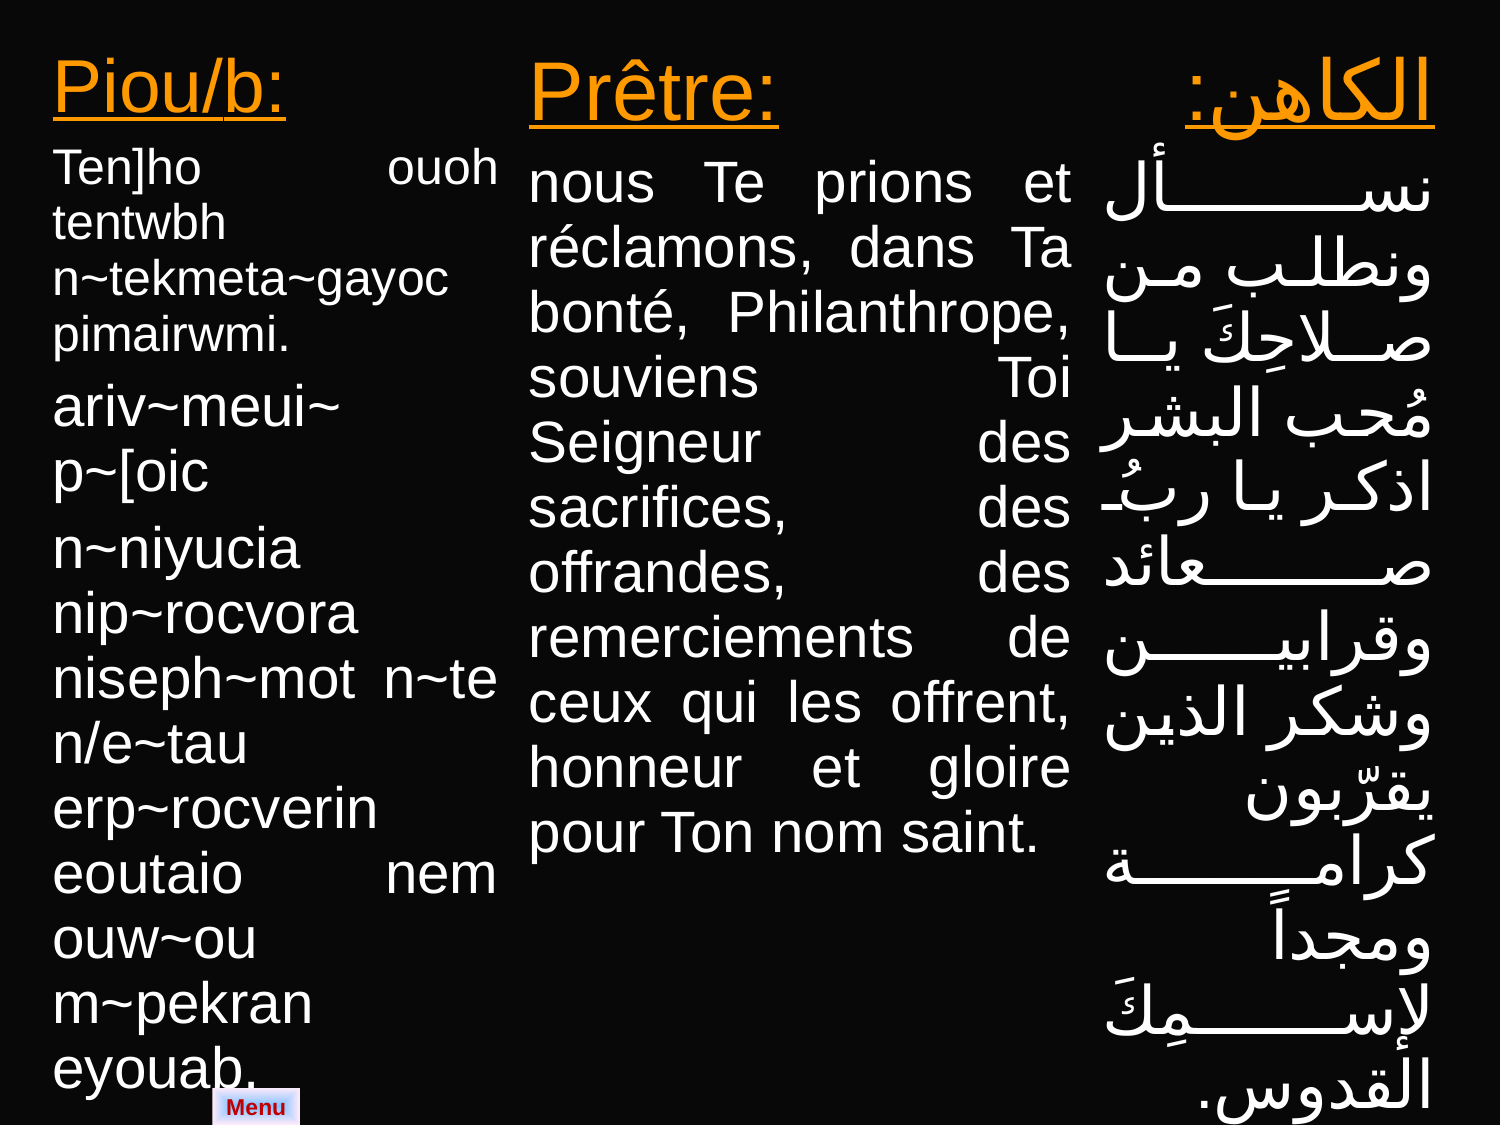

| Piou/b: Ten]ho ouoh tentwbh n~tekmeta~gayoc pimairwmi. ariv~meui~ p~[oic n~niyucia nip~rocvora niseph~mot n~te n/e~tau erp~rocverin eoutaio nem ouw~ou m~pekran eyouab. | Prêtre: nous Te prions et réclamons, dans Ta bonté, Philanthrope, souviens Toi Seigneur des sacrifices, des offrandes, des remerciements de ceux qui les offrent, honneur et gloire pour Ton nom saint. | الكاهن: نسأل ونطلب من صلاحِكَ يا مُحب البشر اذكر يا ربُ صعائد وقرابين وشكر الذين يقرّبون كرامة ومجداً لإسمِكَ القدوس. |
| --- | --- | --- |
Menu